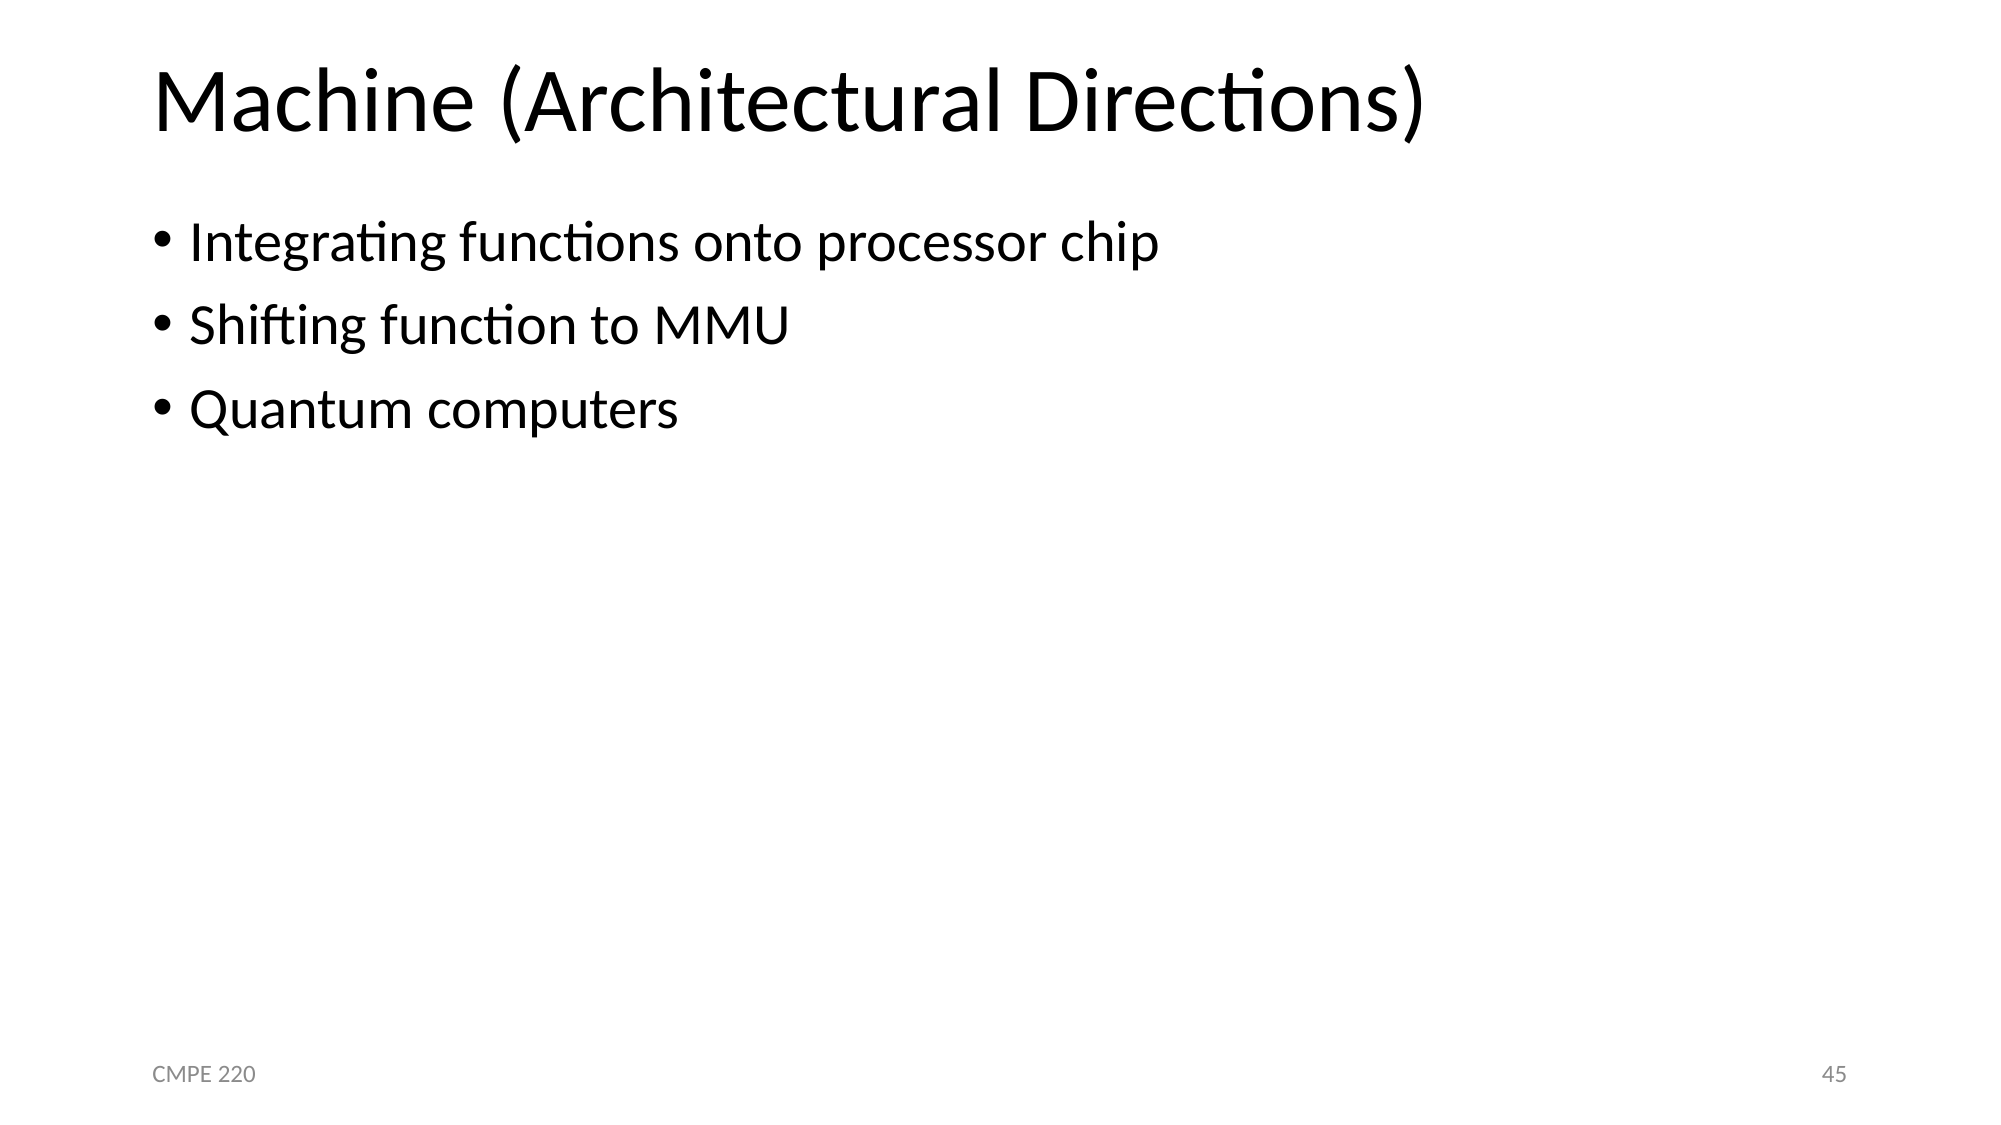

# Machine (Architectural Directions)
Integrating functions onto processor chip
Shifting function to MMU
Quantum computers
CMPE 220
45